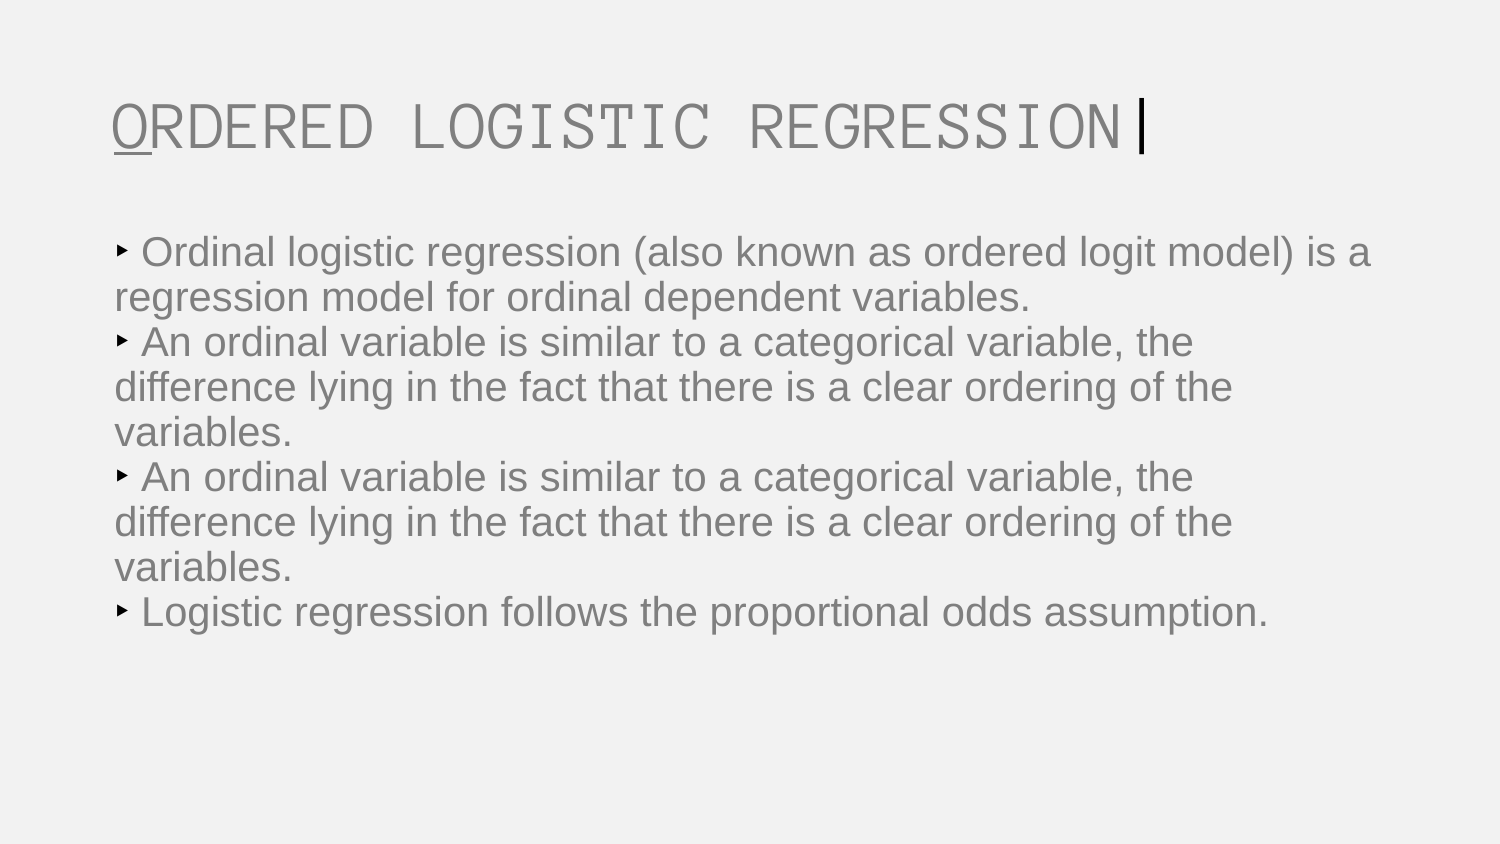

# ORDERED LOGISTIC REGRESSION|
‣ Ordinal logistic regression (also known as ordered logit model) is a regression model for ordinal dependent variables.
‣ An ordinal variable is similar to a categorical variable, the difference lying in the fact that there is a clear ordering of the variables.
‣ An ordinal variable is similar to a categorical variable, the difference lying in the fact that there is a clear ordering of the variables.
‣ Logistic regression follows the proportional odds assumption.